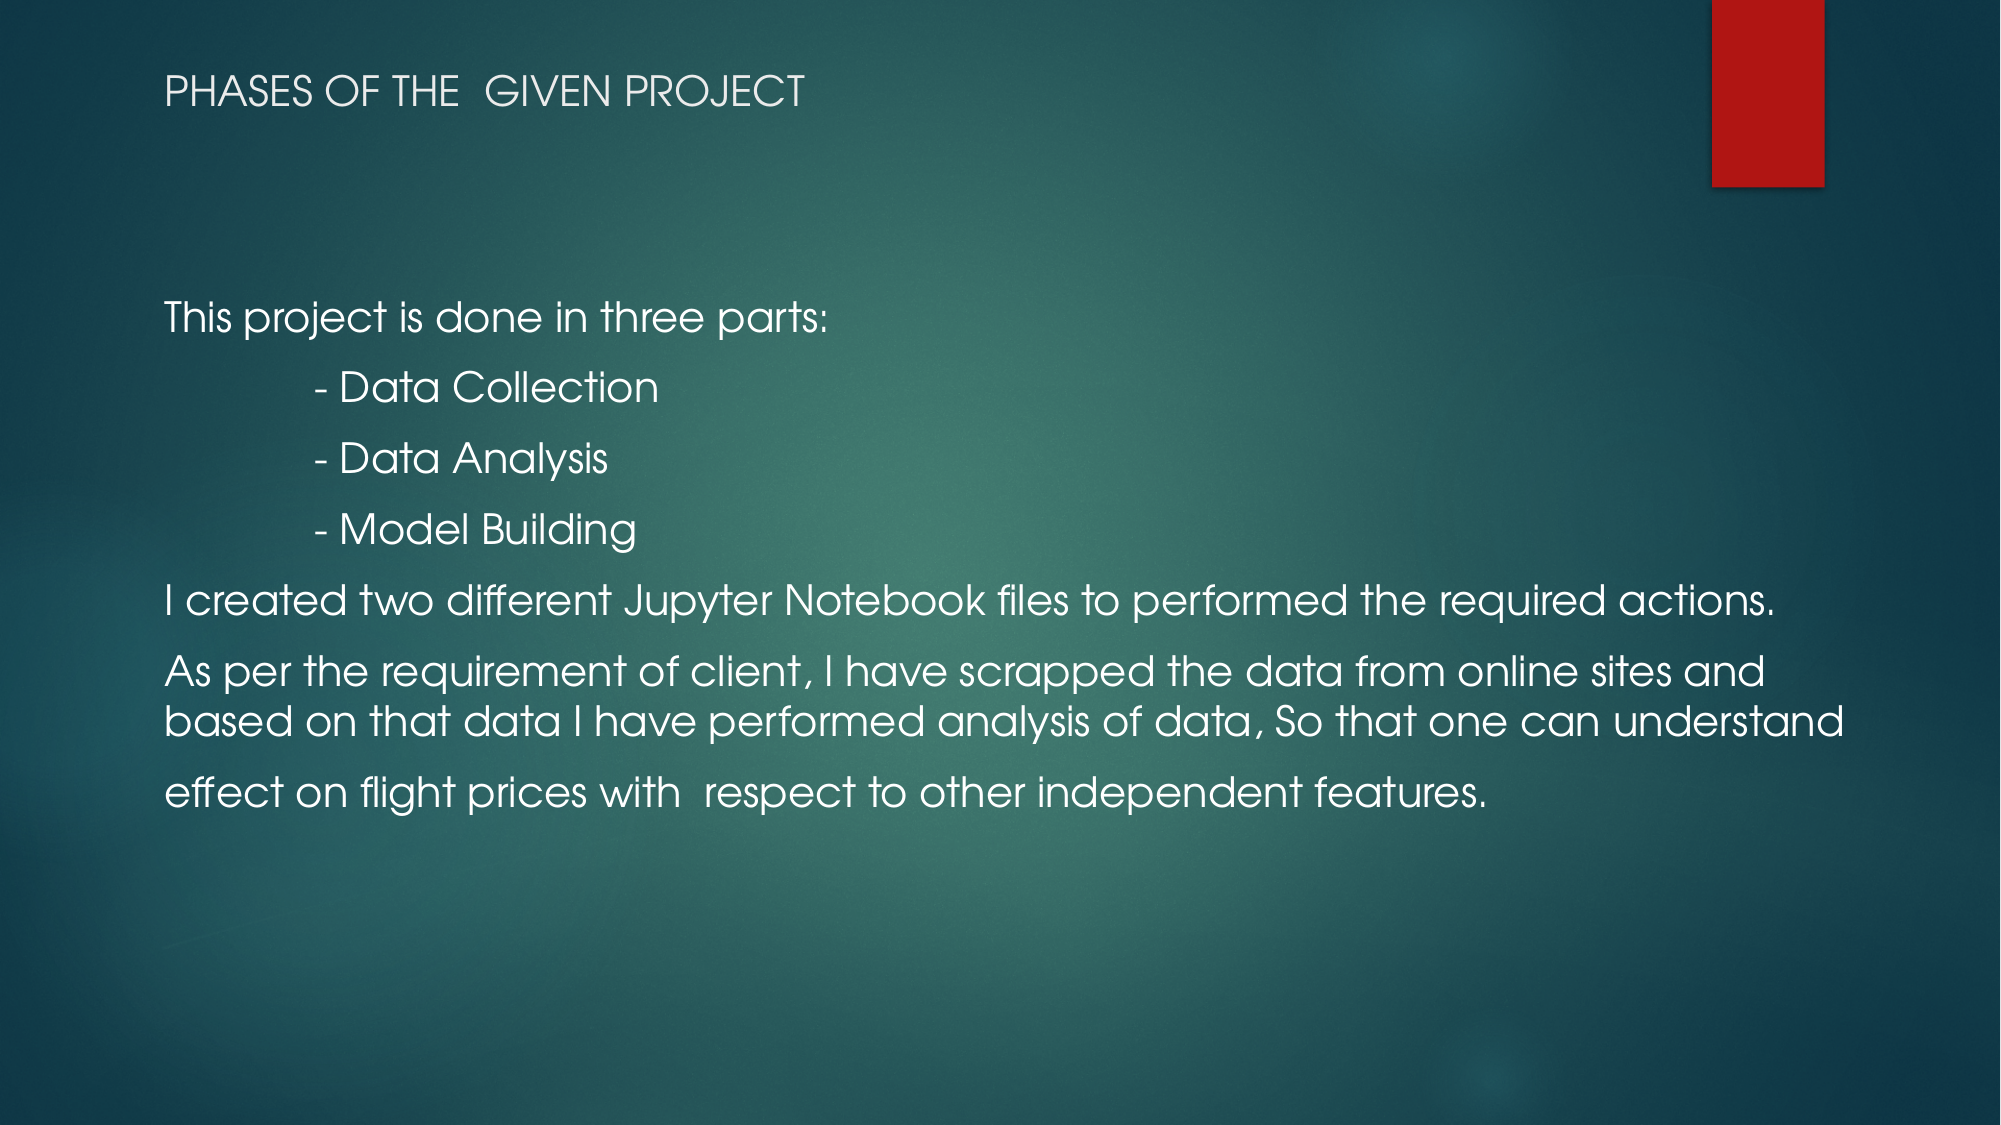

# PHASES OF THE  GIVEN PROJECT
This project is done in three parts:
	- Data Collection
	- Data Analysis
	- Model Building
I created two different Jupyter Notebook files to performed the required actions.
As per the requirement of client, I have scrapped the data from online sites and based on that data I have performed analysis of data, So that one can understand
effect on flight prices with  respect to other independent features.